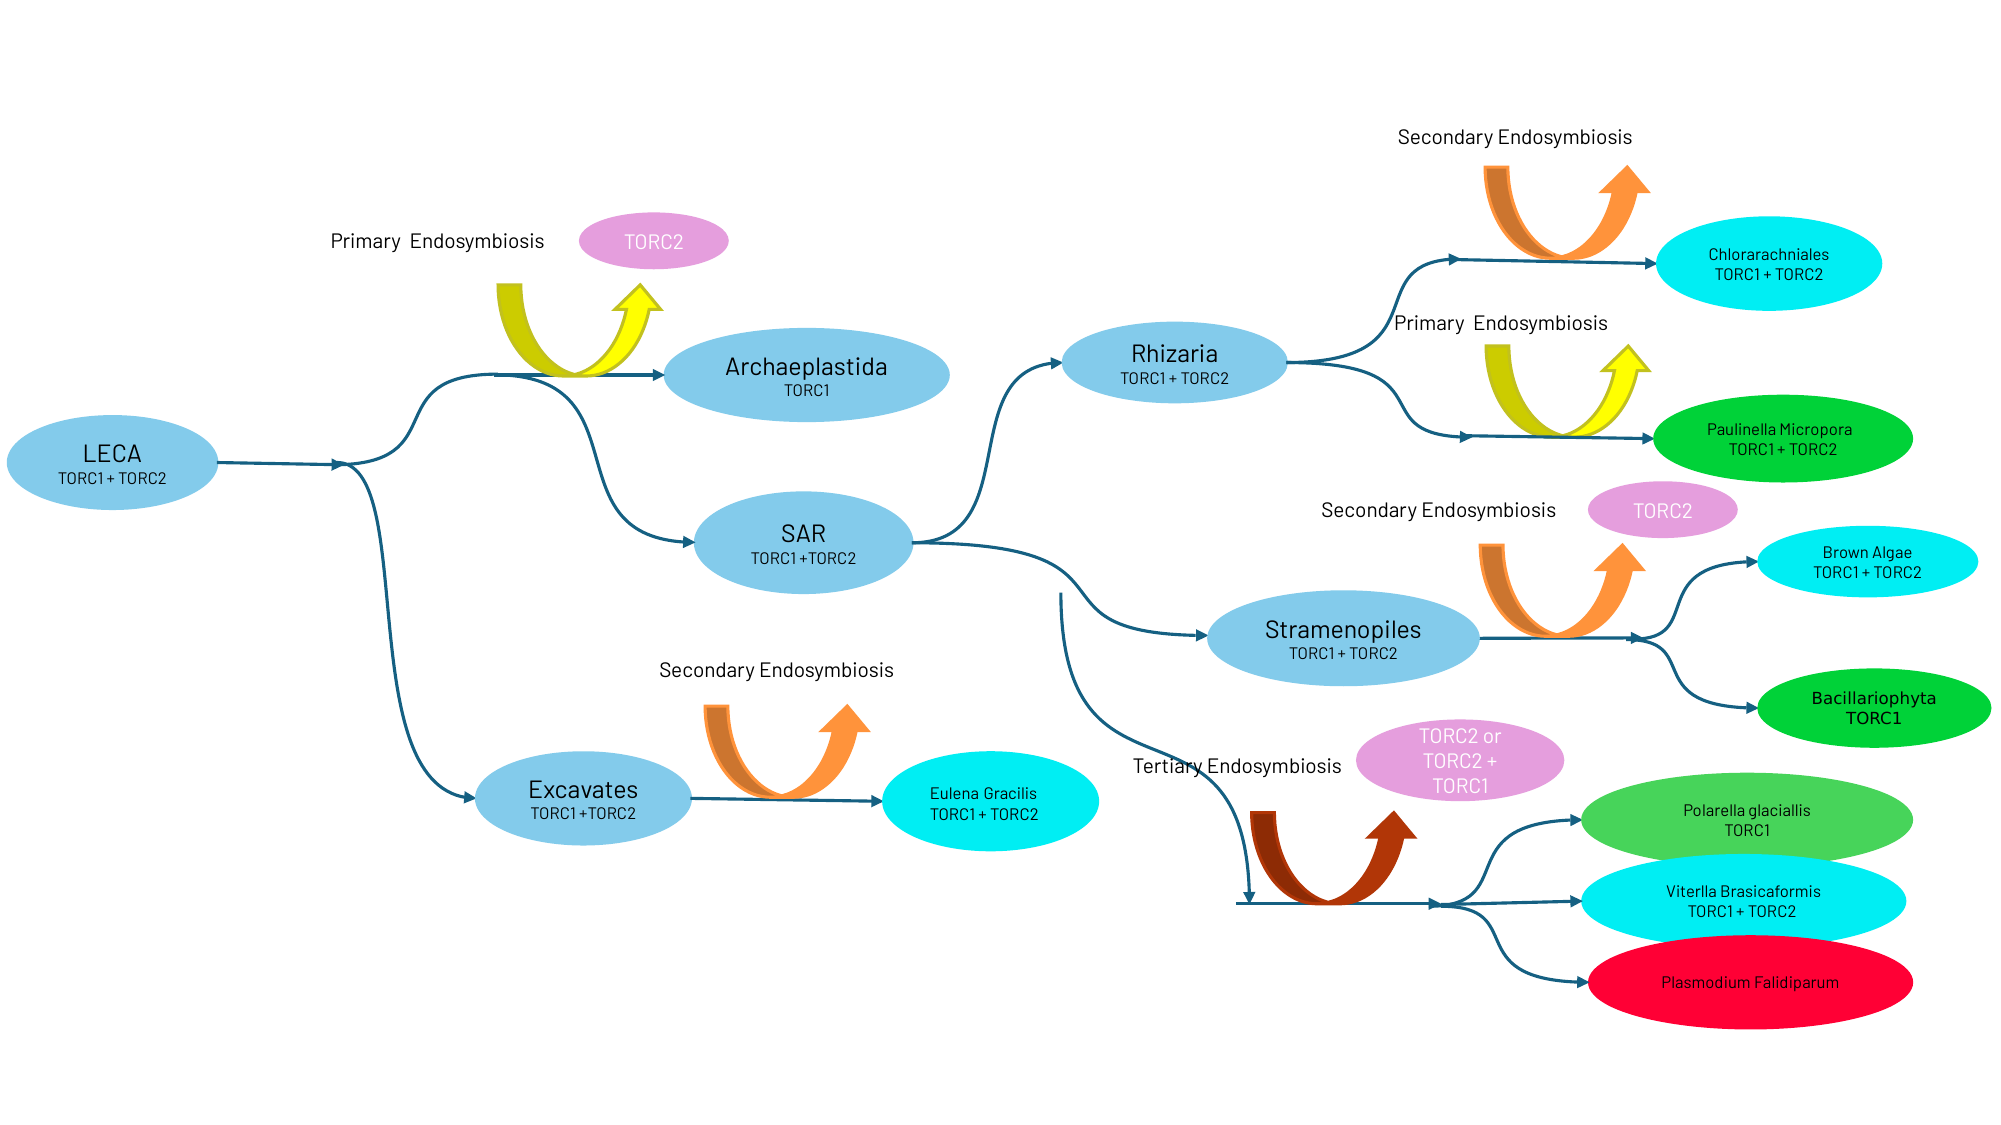

Secondary Endosymbiosis

TORC2
Chlorarachniales
TORC1 + TORC2
Primary  Endosymbiosis

Primary  Endosymbiosis
Rhizaria
TORC1 + TORC2
Archaeplastida
TORC1

Paulinella Micropora
TORC1 + TORC2
LECA
TORC1 + TORC2
TORC2
Secondary Endosymbiosis
SAR
TORC1 +TORC2
Brown Algae
TORC1 + TORC2

Stramenopiles TORC1 + TORC2
Secondary Endosymbiosis
Bacillariophyta
TORC1

TORC2 or TORC2 + TORC1
Tertiary Endosymbiosis
Excavates
TORC1 +TORC2
Eulena Gracilis
TORC1 + TORC2
Polarella glaciallis
TORC1

Viterlla Brasicaformis
TORC1 + TORC2
Plasmodium Falidiparum